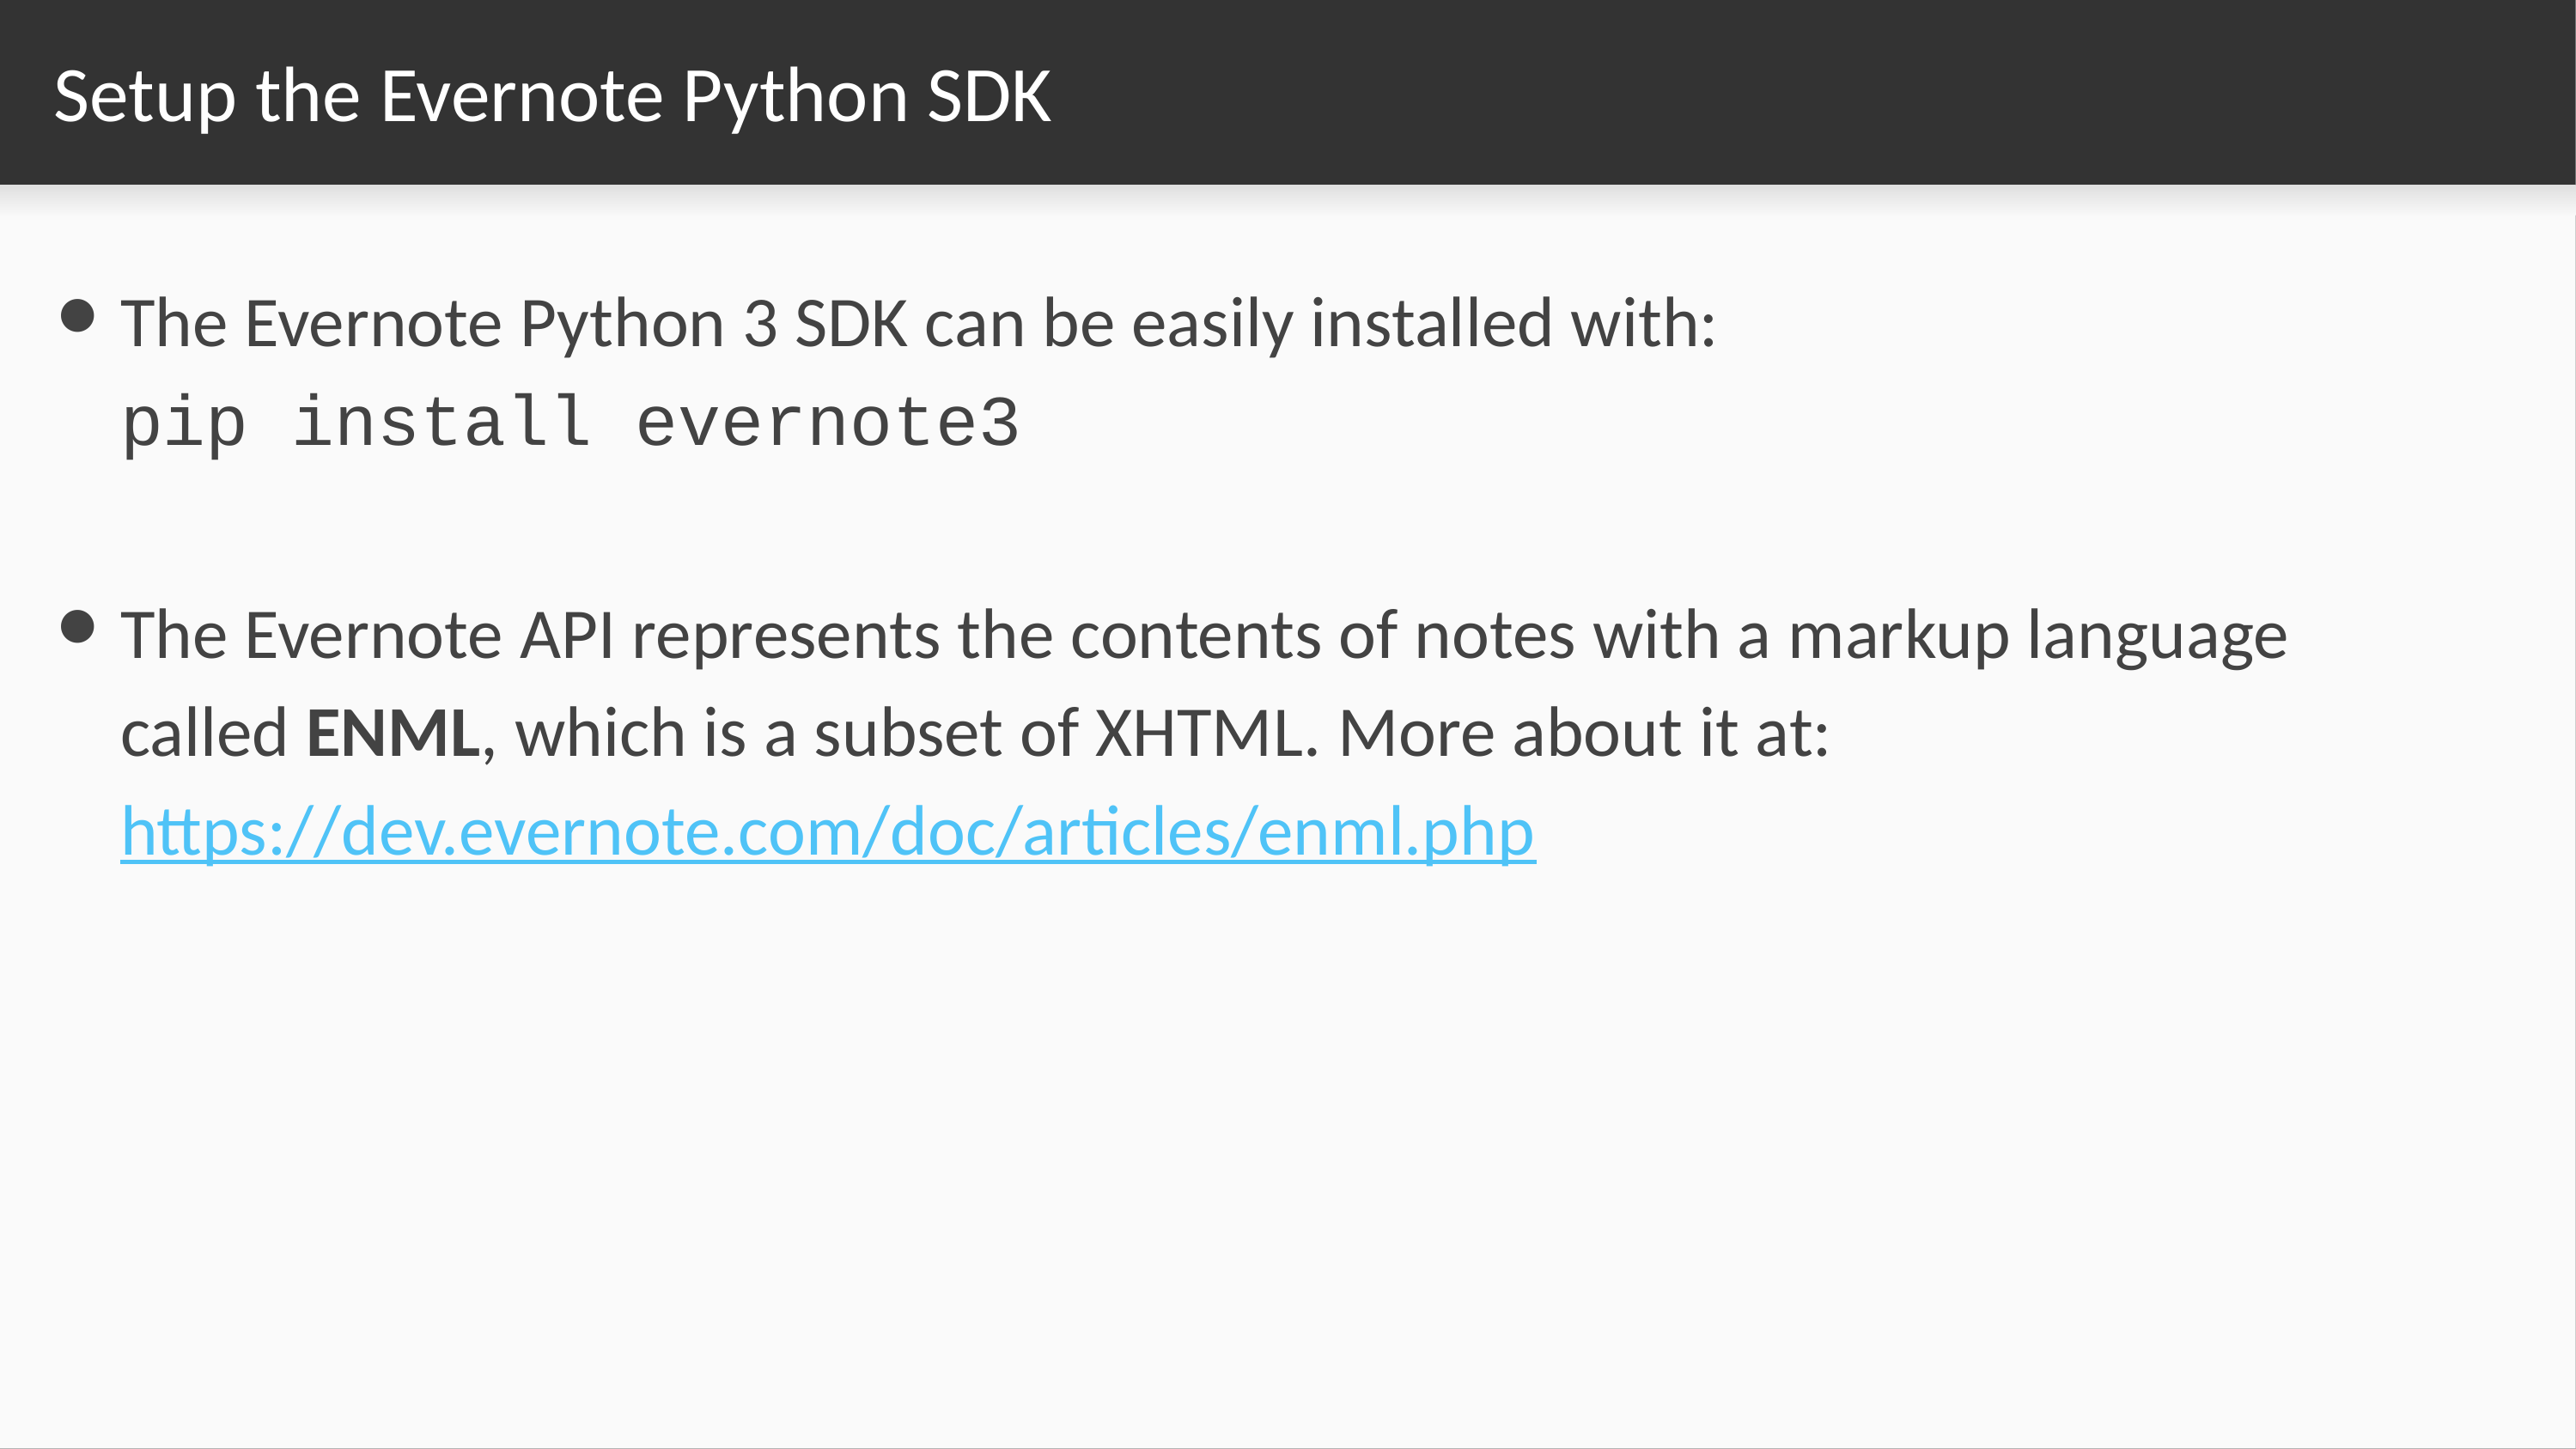

# Setup the Evernote Python SDK
The Evernote Python 3 SDK can be easily installed with: pip install evernote3
The Evernote API represents the contents of notes with a markup language called ENML, which is a subset of XHTML. More about it at: https://dev.evernote.com/doc/articles/enml.php